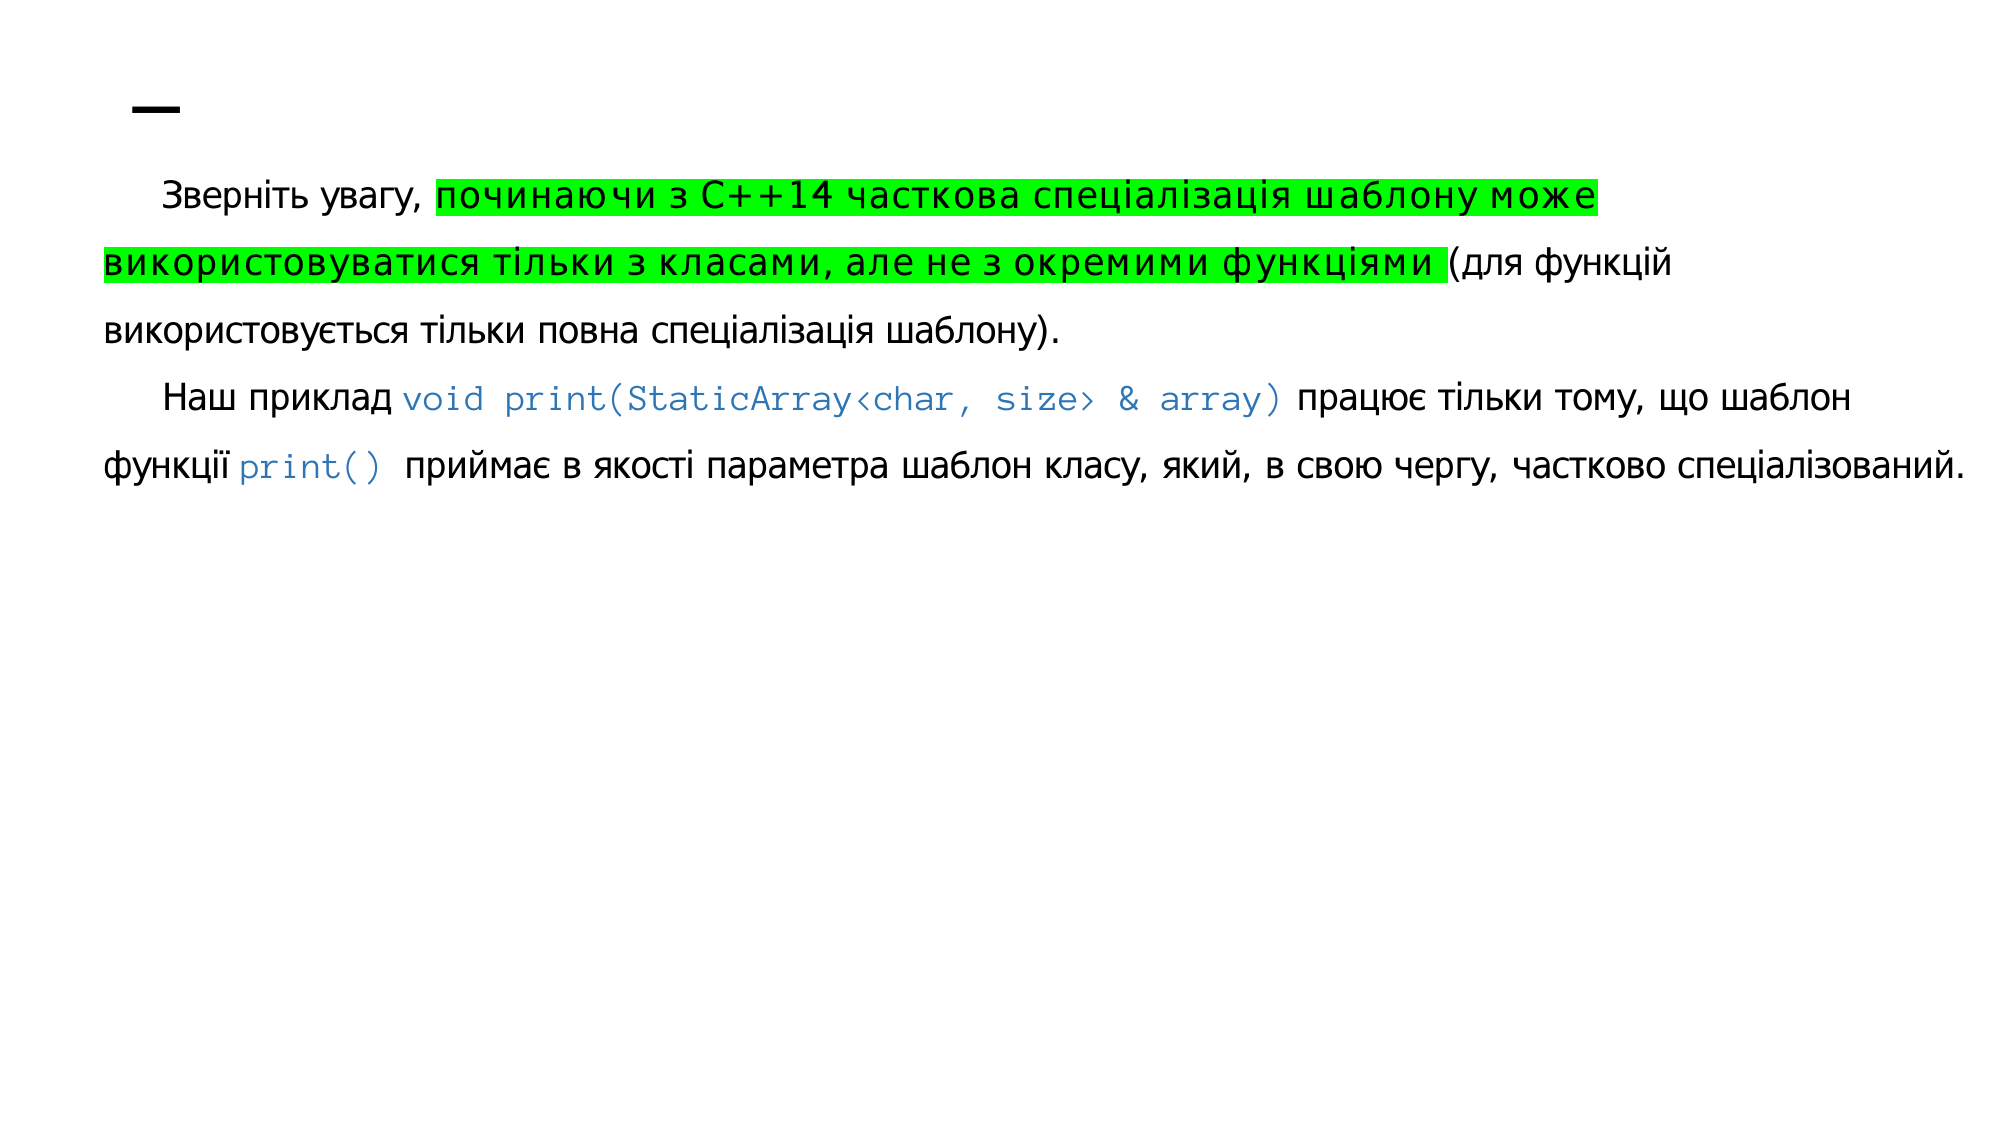

# _
Зверніть увагу, починаючи з C++14 часткова спеціалізація шаблону може використовуватися тільки з класами, але не з окремими функціями (для функцій використовується тільки повна спеціалізація шаблону).
Наш приклад void print(StaticArray<char, size> & array) працює тільки тому, що шаблон функції print() приймає в якості параметра шаблон класу, який, в свою чергу, частково спеціалізований.